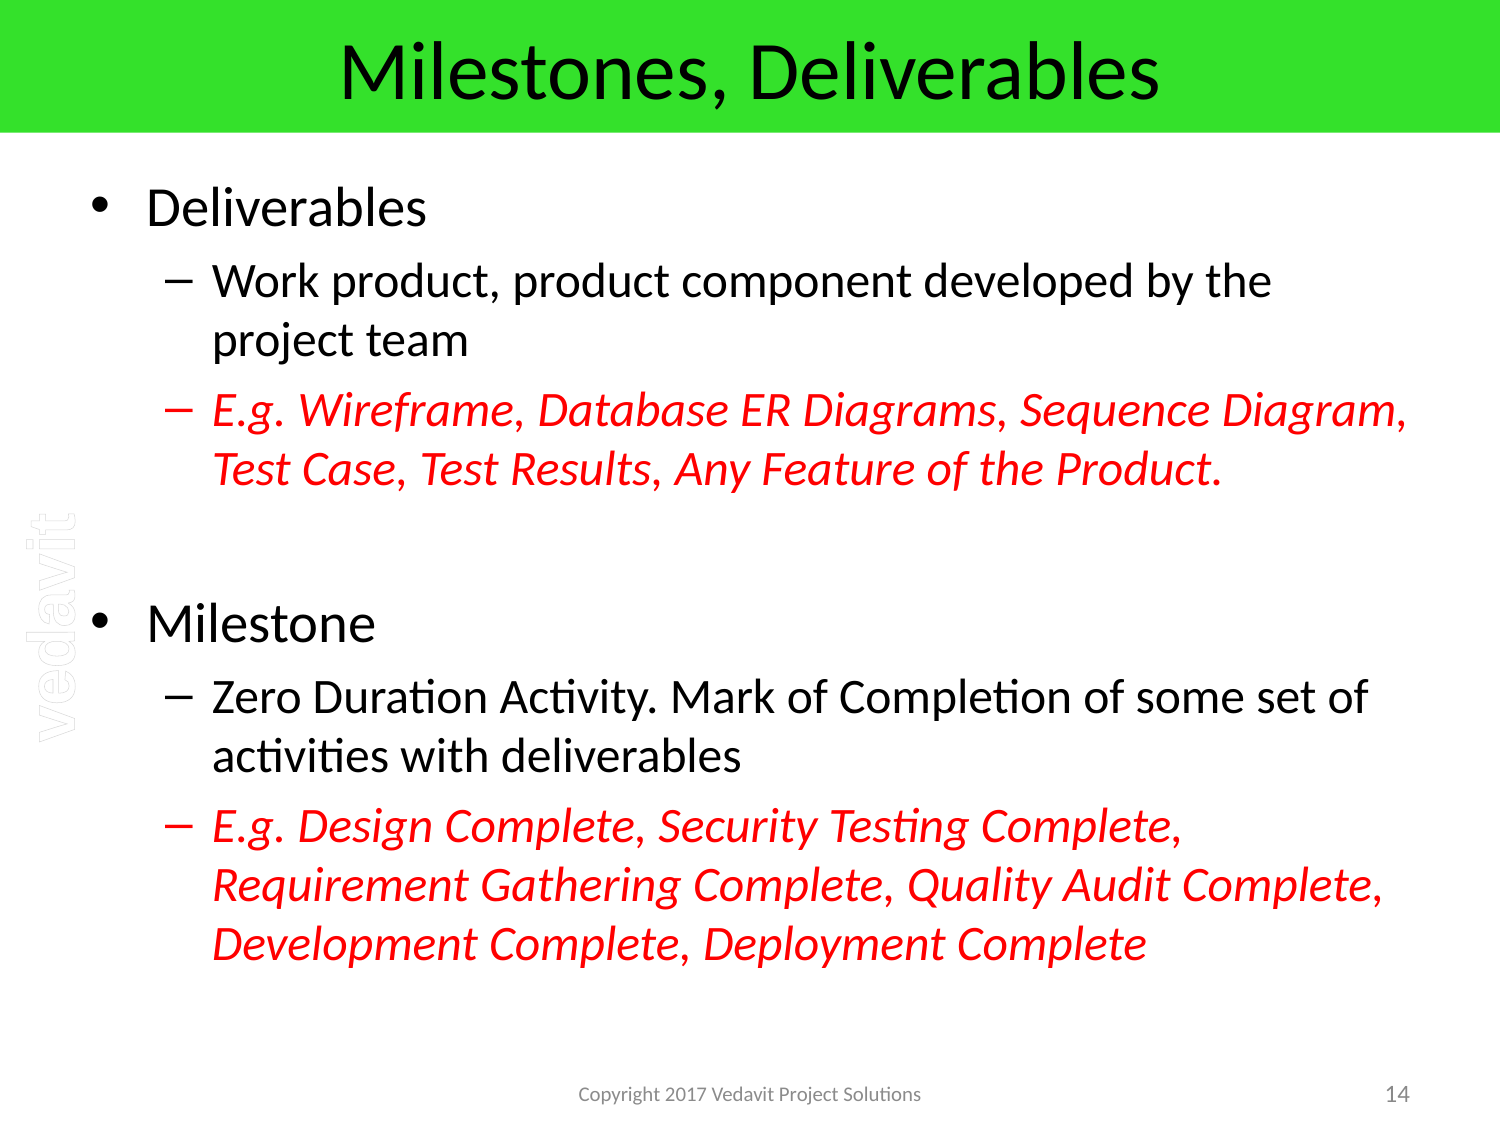

# Milestones, Deliverables
Deliverables
Work product, product component developed by the project team
E.g. Wireframe, Database ER Diagrams, Sequence Diagram, Test Case, Test Results, Any Feature of the Product.

Milestone
Zero Duration Activity. Mark of Completion of some set of activities with deliverables
E.g. Design Complete, Security Testing Complete, Requirement Gathering Complete, Quality Audit Complete, Development Complete, Deployment Complete
Copyright 2017 Vedavit Project Solutions
14